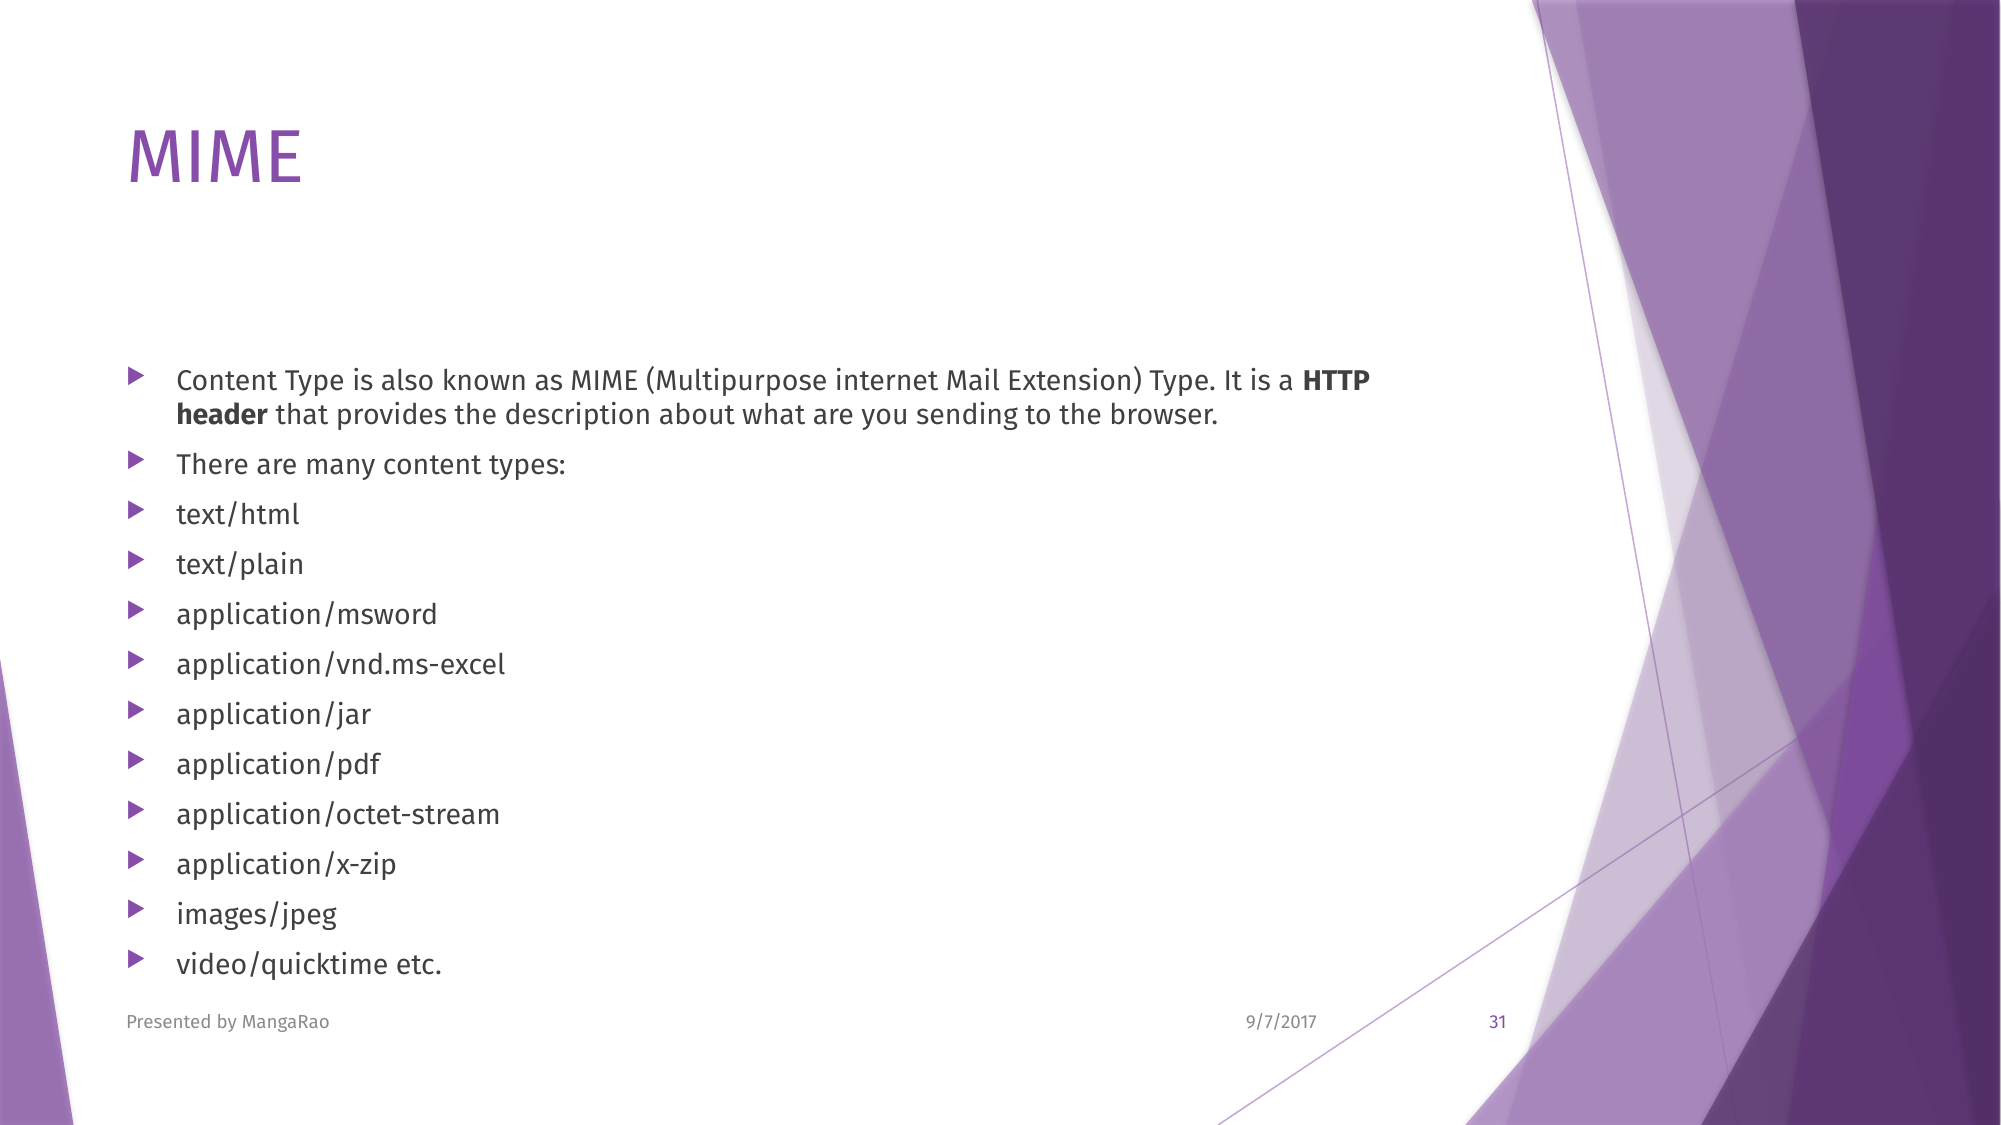

# MIME
Content Type is also known as MIME (Multipurpose internet Mail Extension) Type. It is a HTTP header that provides the description about what are you sending to the browser.
There are many content types:
text/html
text/plain
application/msword
application/vnd.ms-excel
application/jar
application/pdf
application/octet-stream
application/x-zip
images/jpeg
video/quicktime etc.

Presented by MangaRao
9/7/2017
31